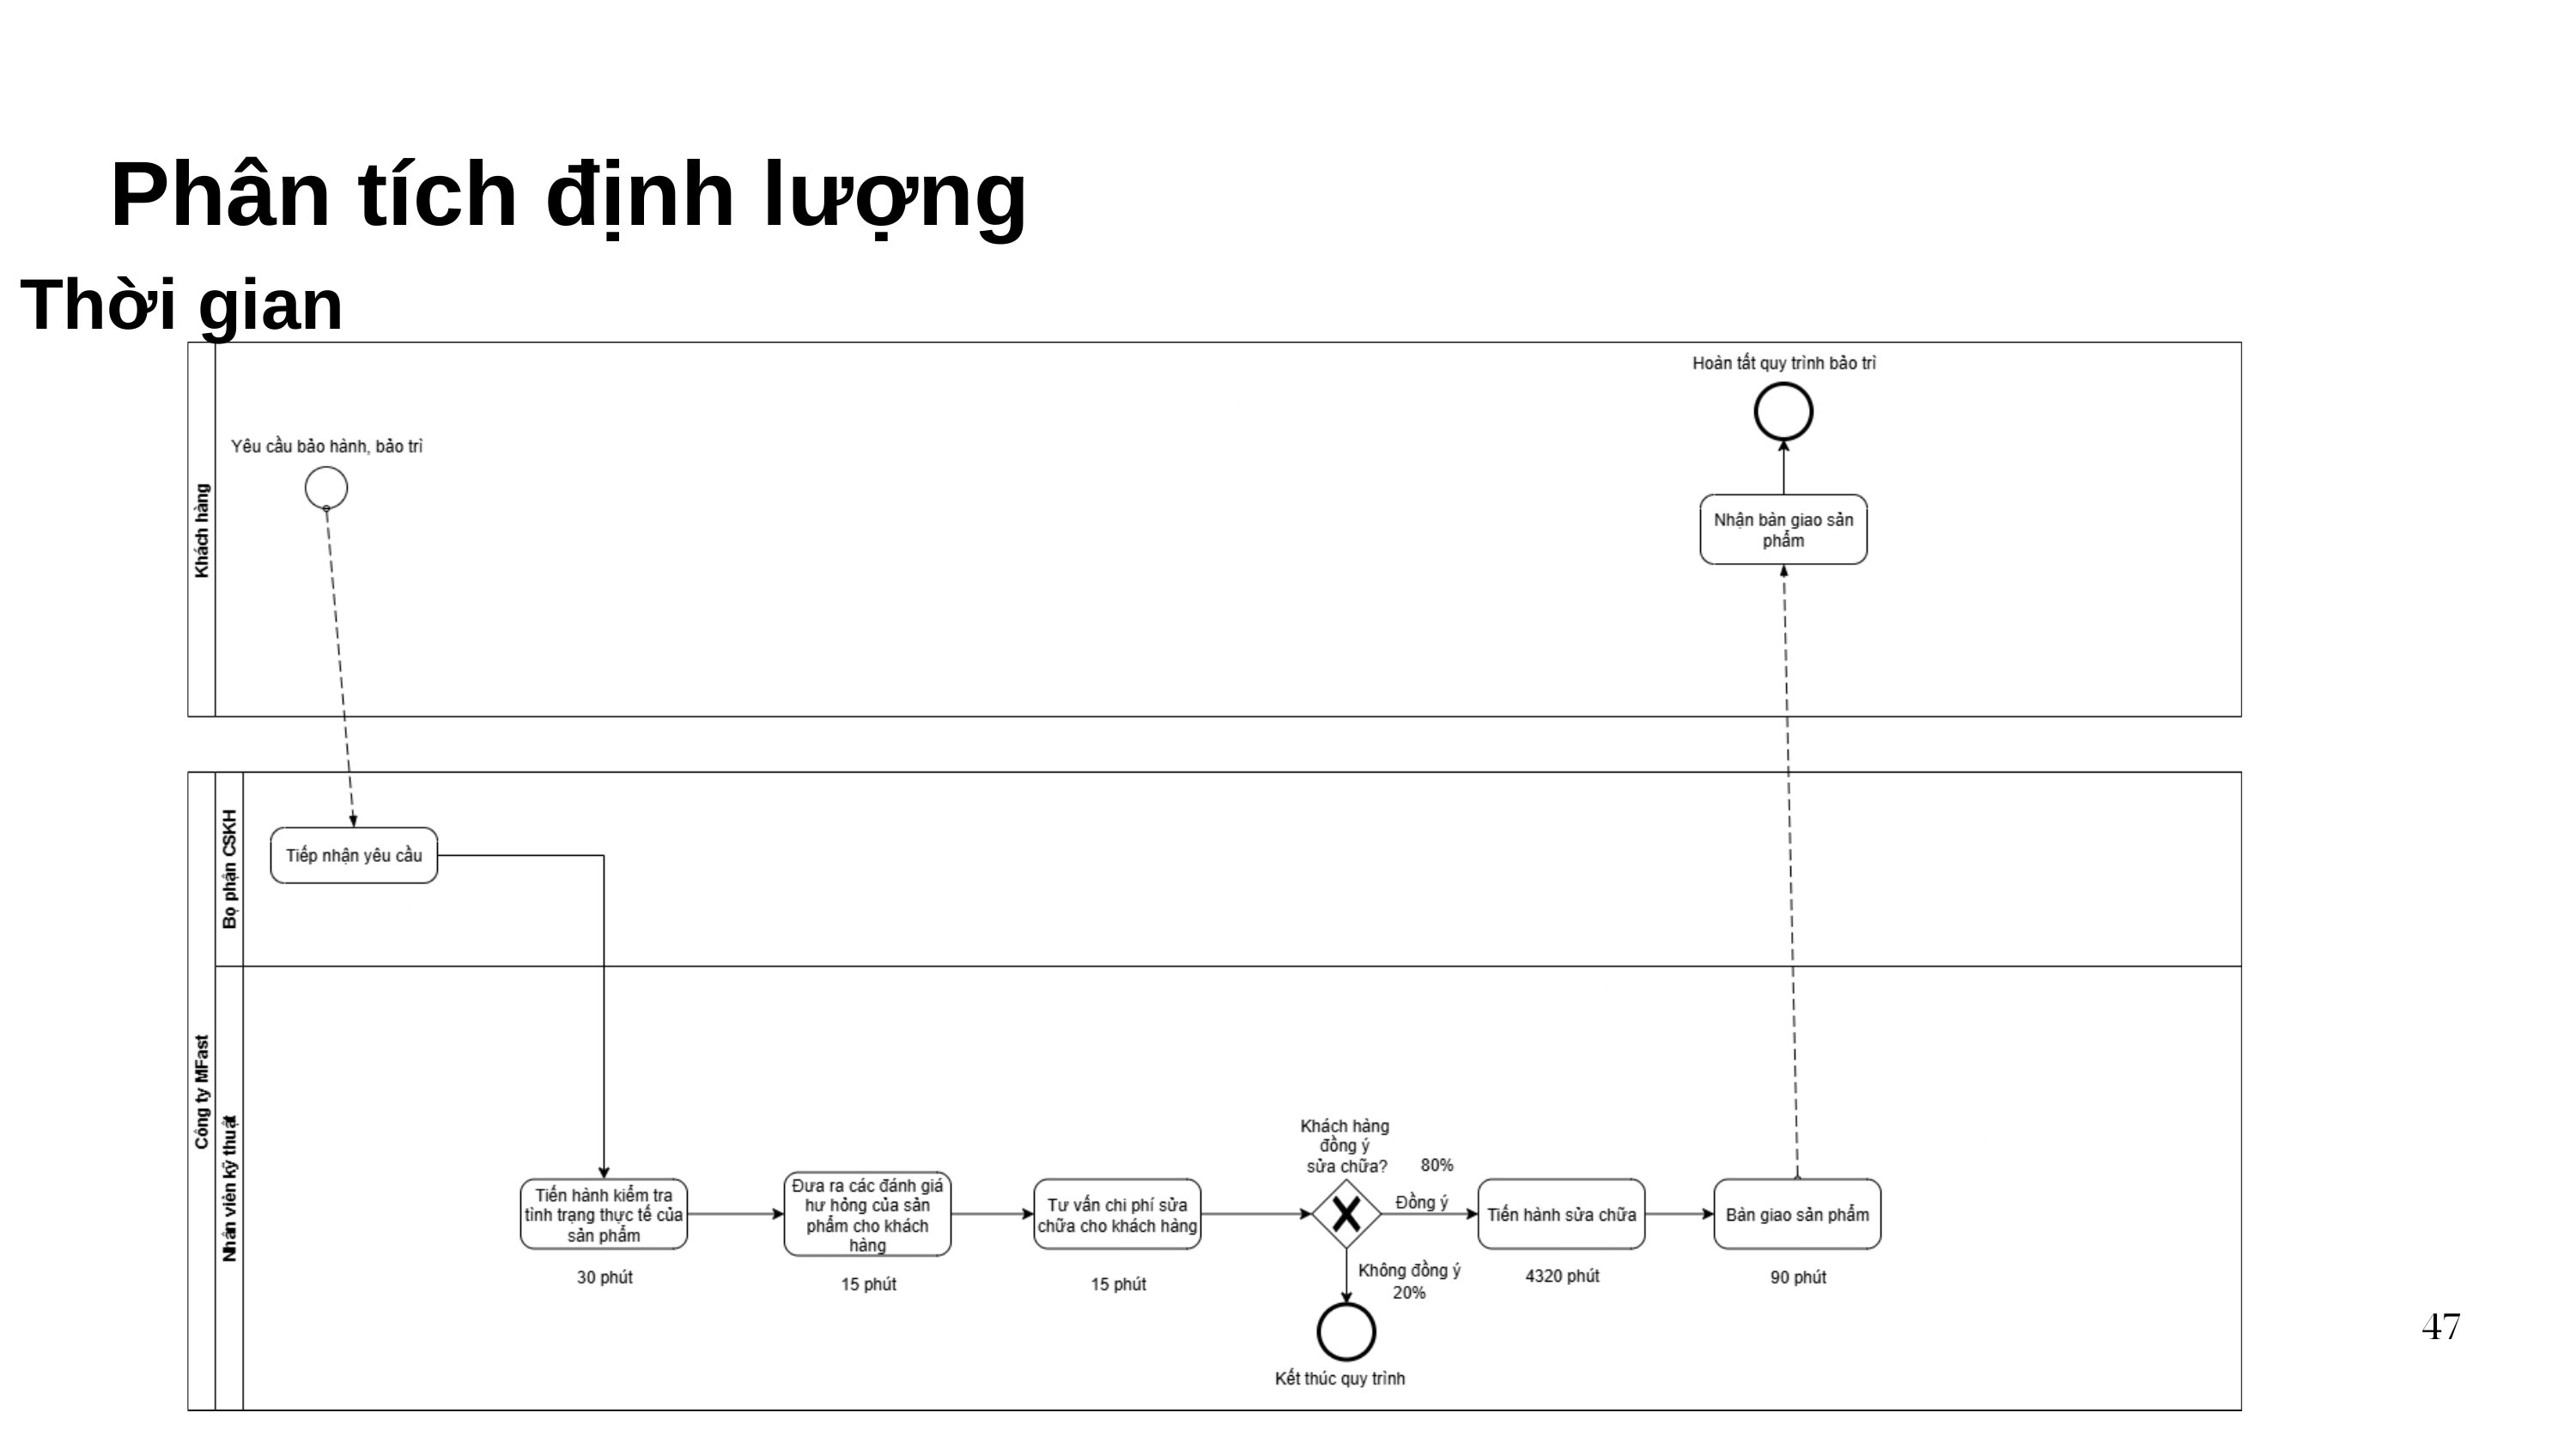

Phân tích định lượng
 Thời gian

47